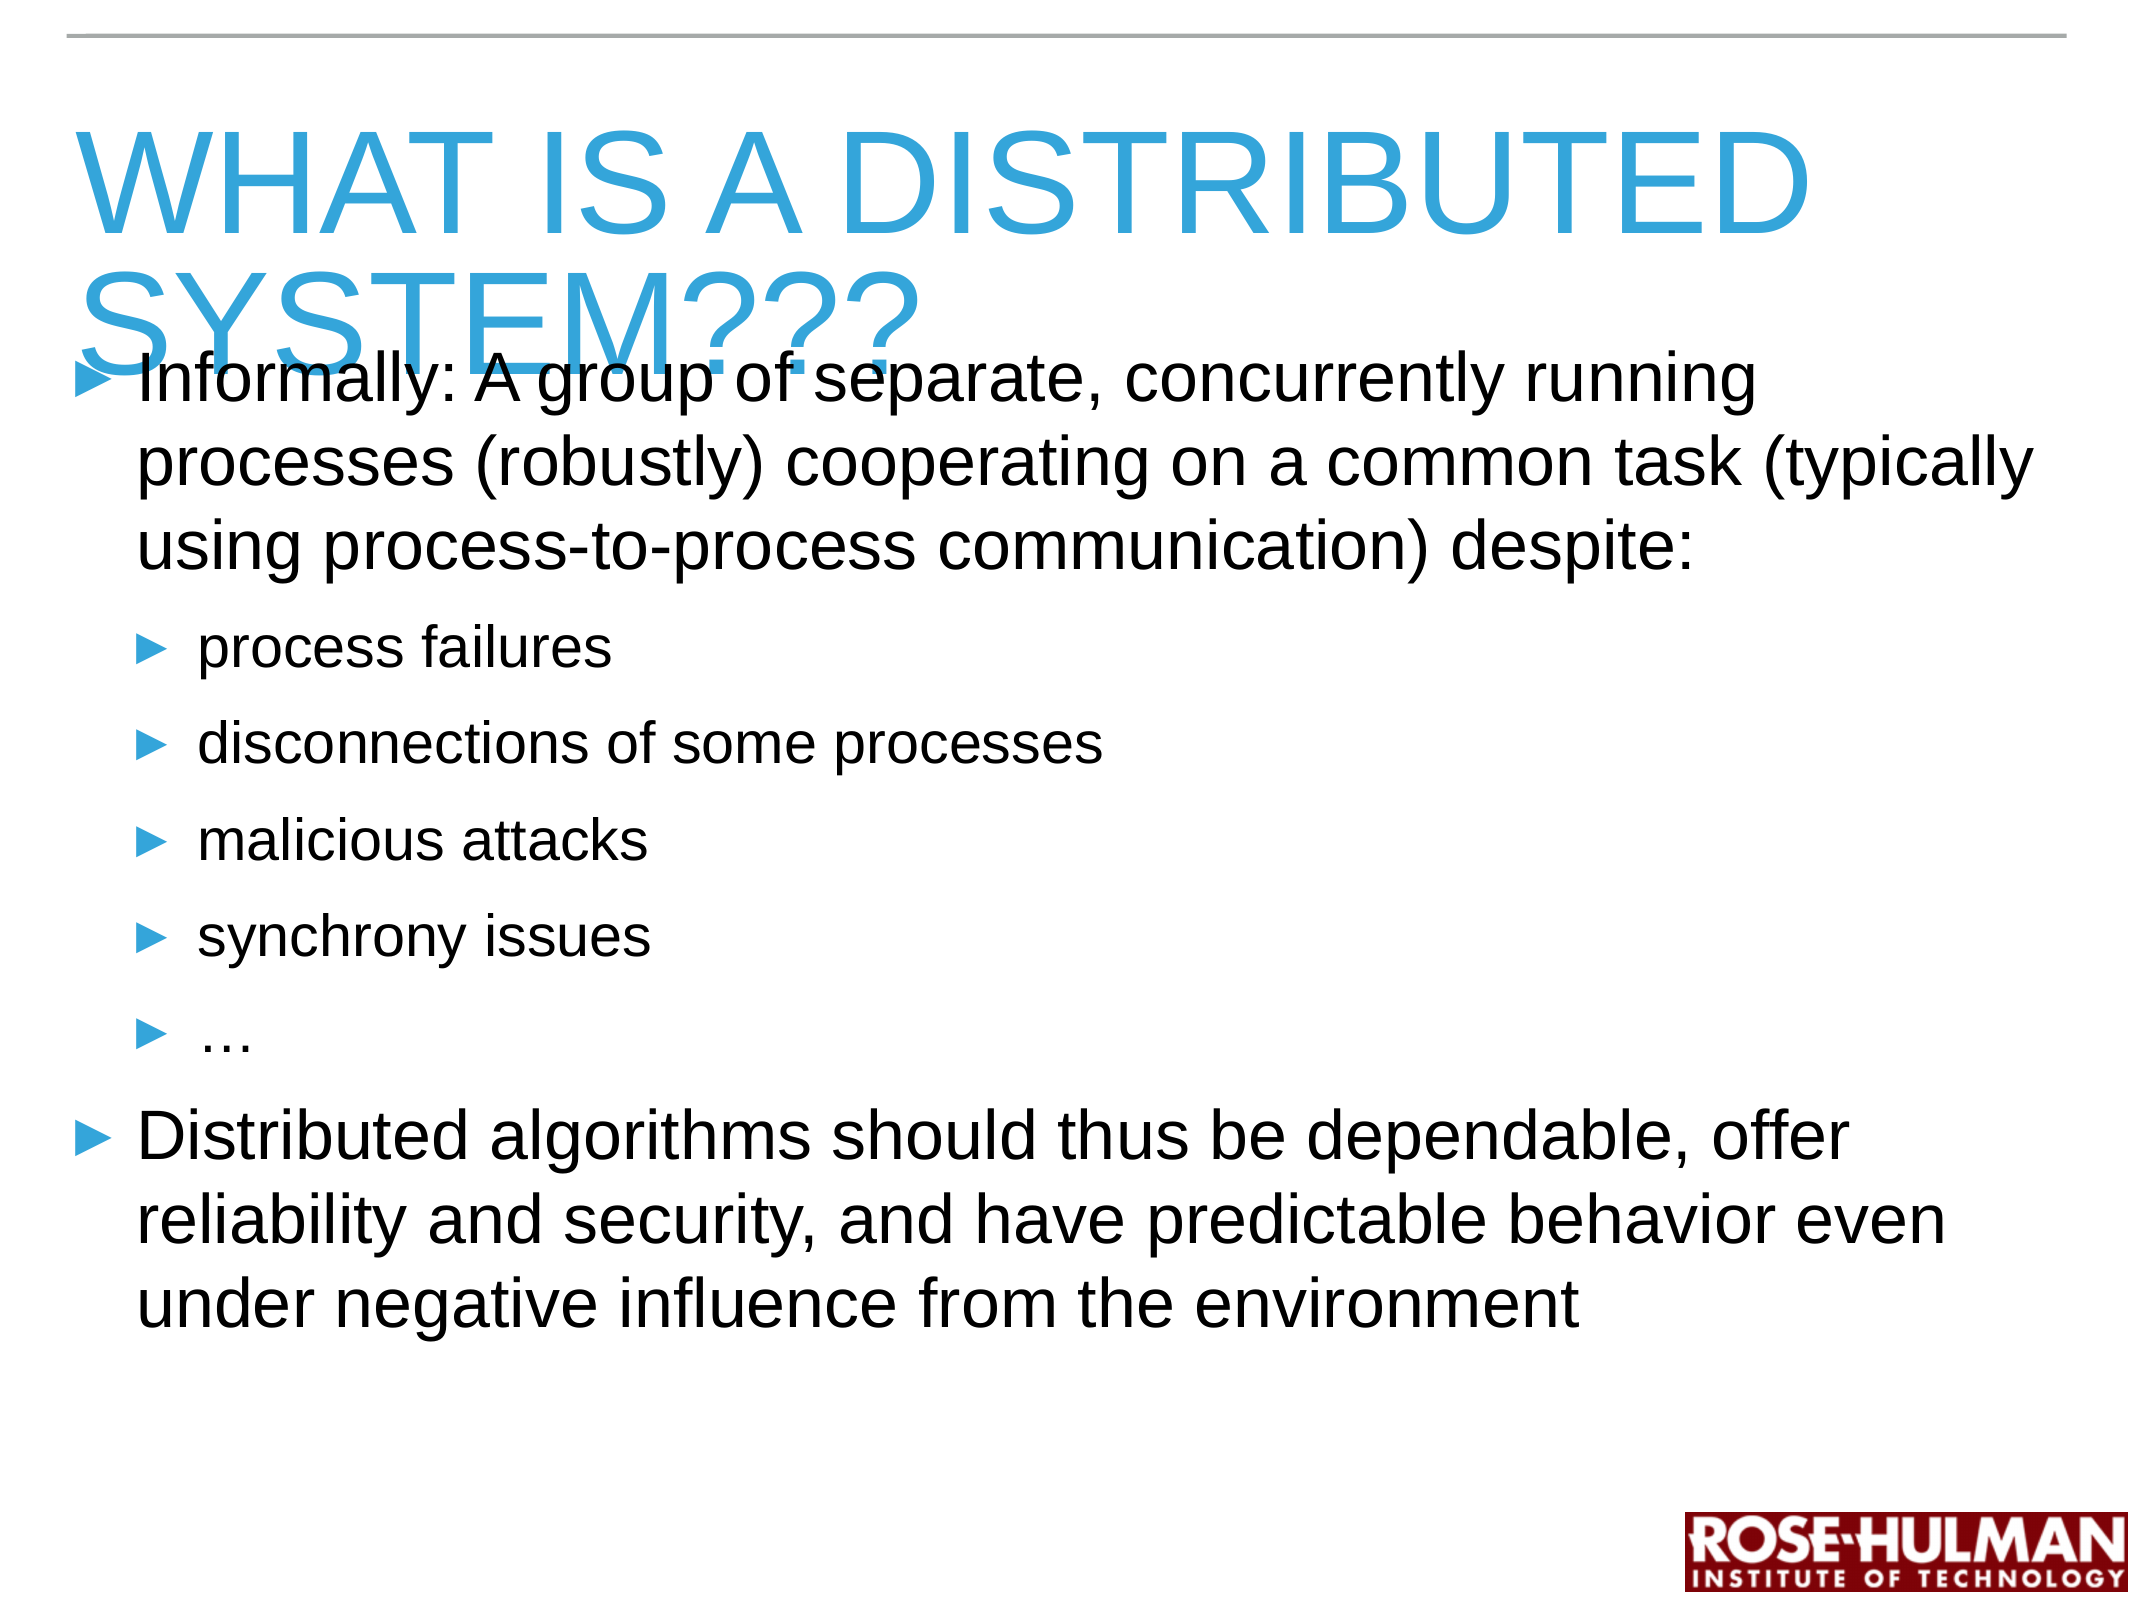

# what is a distributed system???
Informally: A group of separate, concurrently running processes (robustly) cooperating on a common task (typically using process-to-process communication) despite:
process failures
disconnections of some processes
malicious attacks
synchrony issues
…
Distributed algorithms should thus be dependable, offer reliability and security, and have predictable behavior even under negative influence from the environment
18